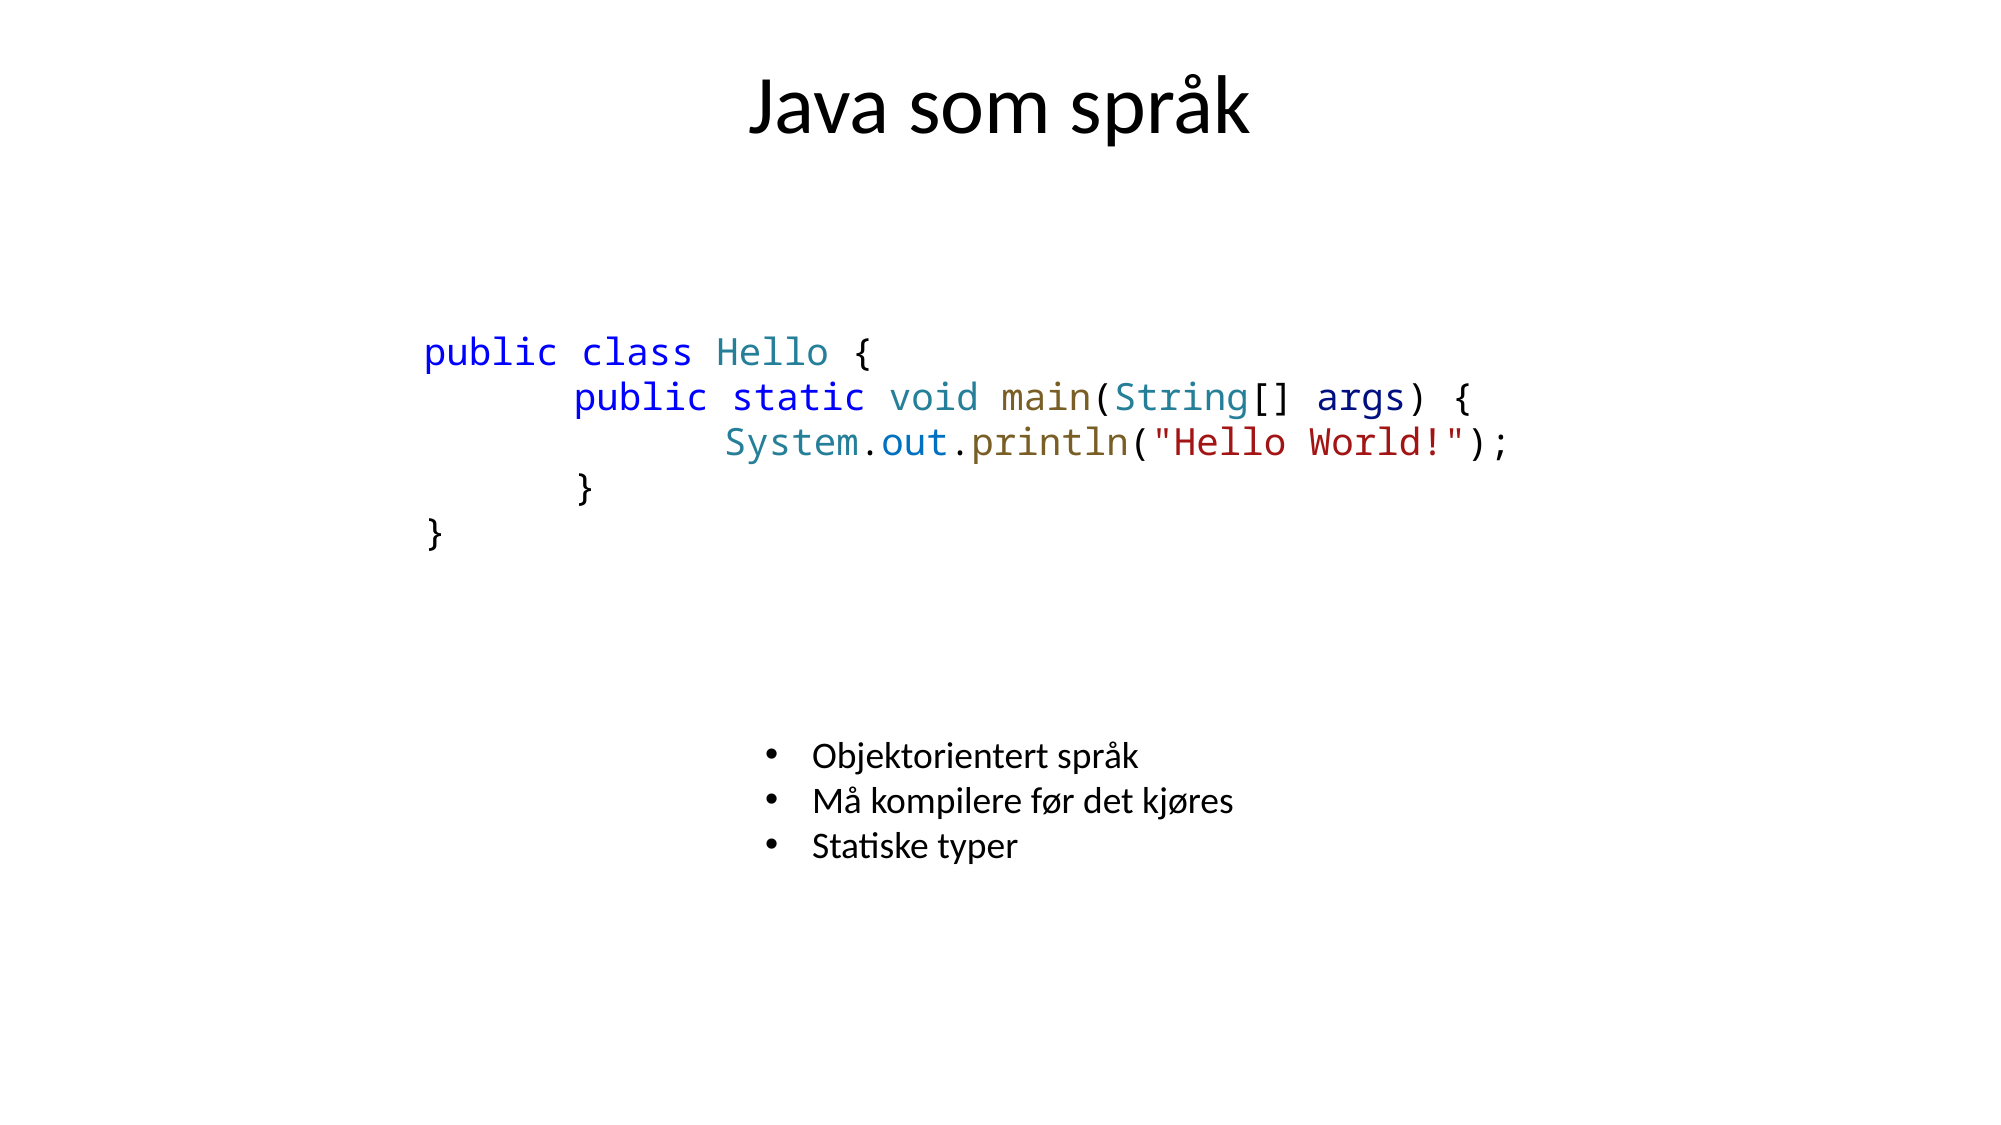

Java som språk
public class Hello {
	public static void main(String[] args) {
		System.out.println("Hello World!");
	}
}
Objektorientert språk
Må kompilere før det kjøres
Statiske typer